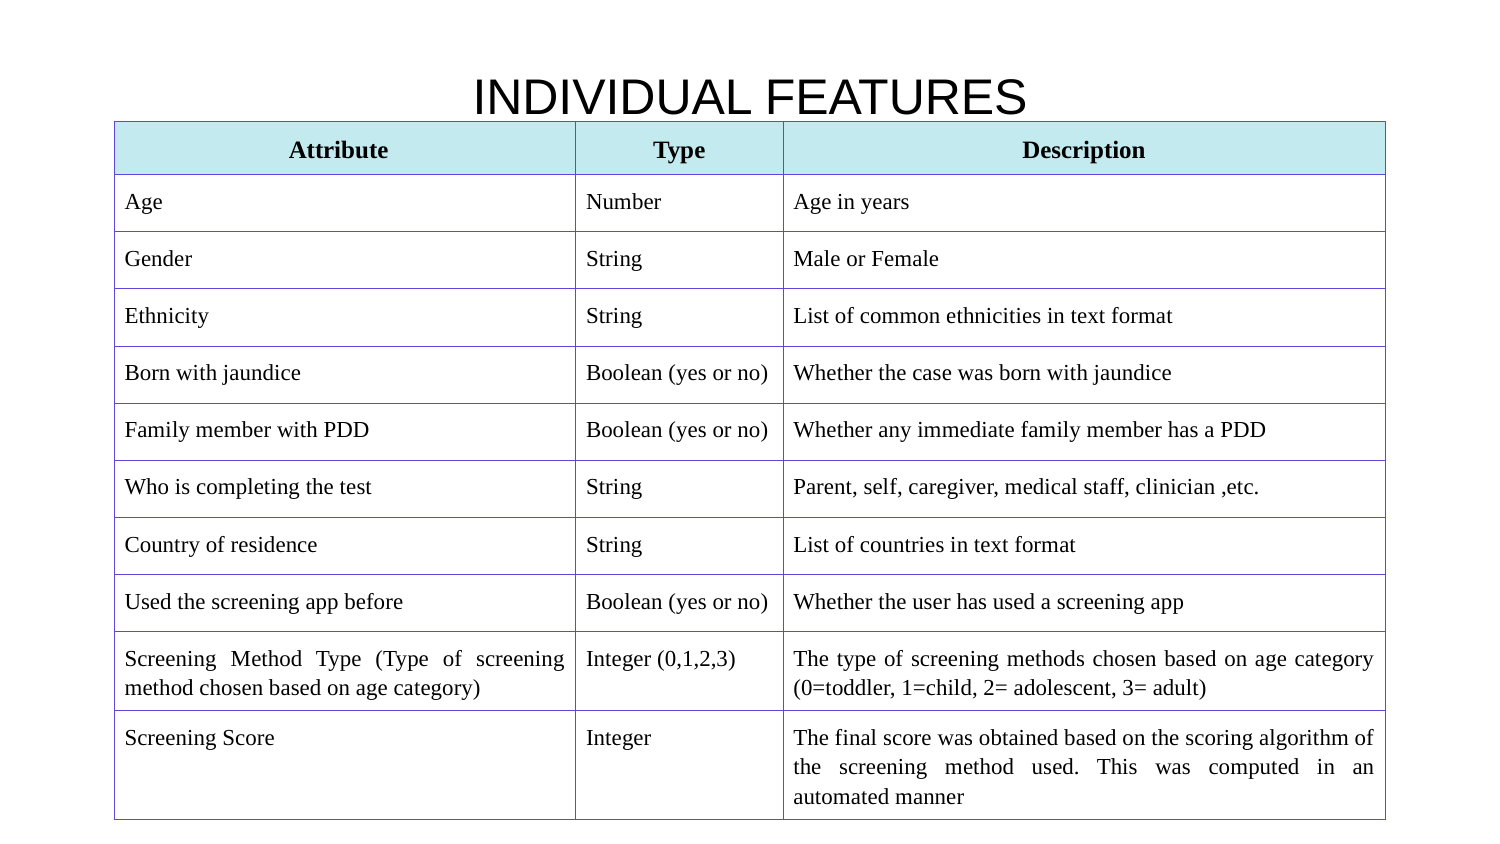

# INDIVIDUAL FEATURES
| Attribute | Type | Description |
| --- | --- | --- |
| Age | Number | Age in years |
| Gender | String | Male or Female |
| Ethnicity | String | List of common ethnicities in text format |
| Born with jaundice | Boolean (yes or no) | Whether the case was born with jaundice |
| Family member with PDD | Boolean (yes or no) | Whether any immediate family member has a PDD |
| Who is completing the test | String | Parent, self, caregiver, medical staff, clinician ,etc. |
| Country of residence | String | List of countries in text format |
| Used the screening app before | Boolean (yes or no) | Whether the user has used a screening app |
| Screening Method Type (Type of screening method chosen based on age category) | Integer (0,1,2,3) | The type of screening methods chosen based on age category (0=toddler, 1=child, 2= adolescent, 3= adult) |
| Screening Score | Integer | The final score was obtained based on the scoring algorithm of the screening method used. This was computed in an automated manner |